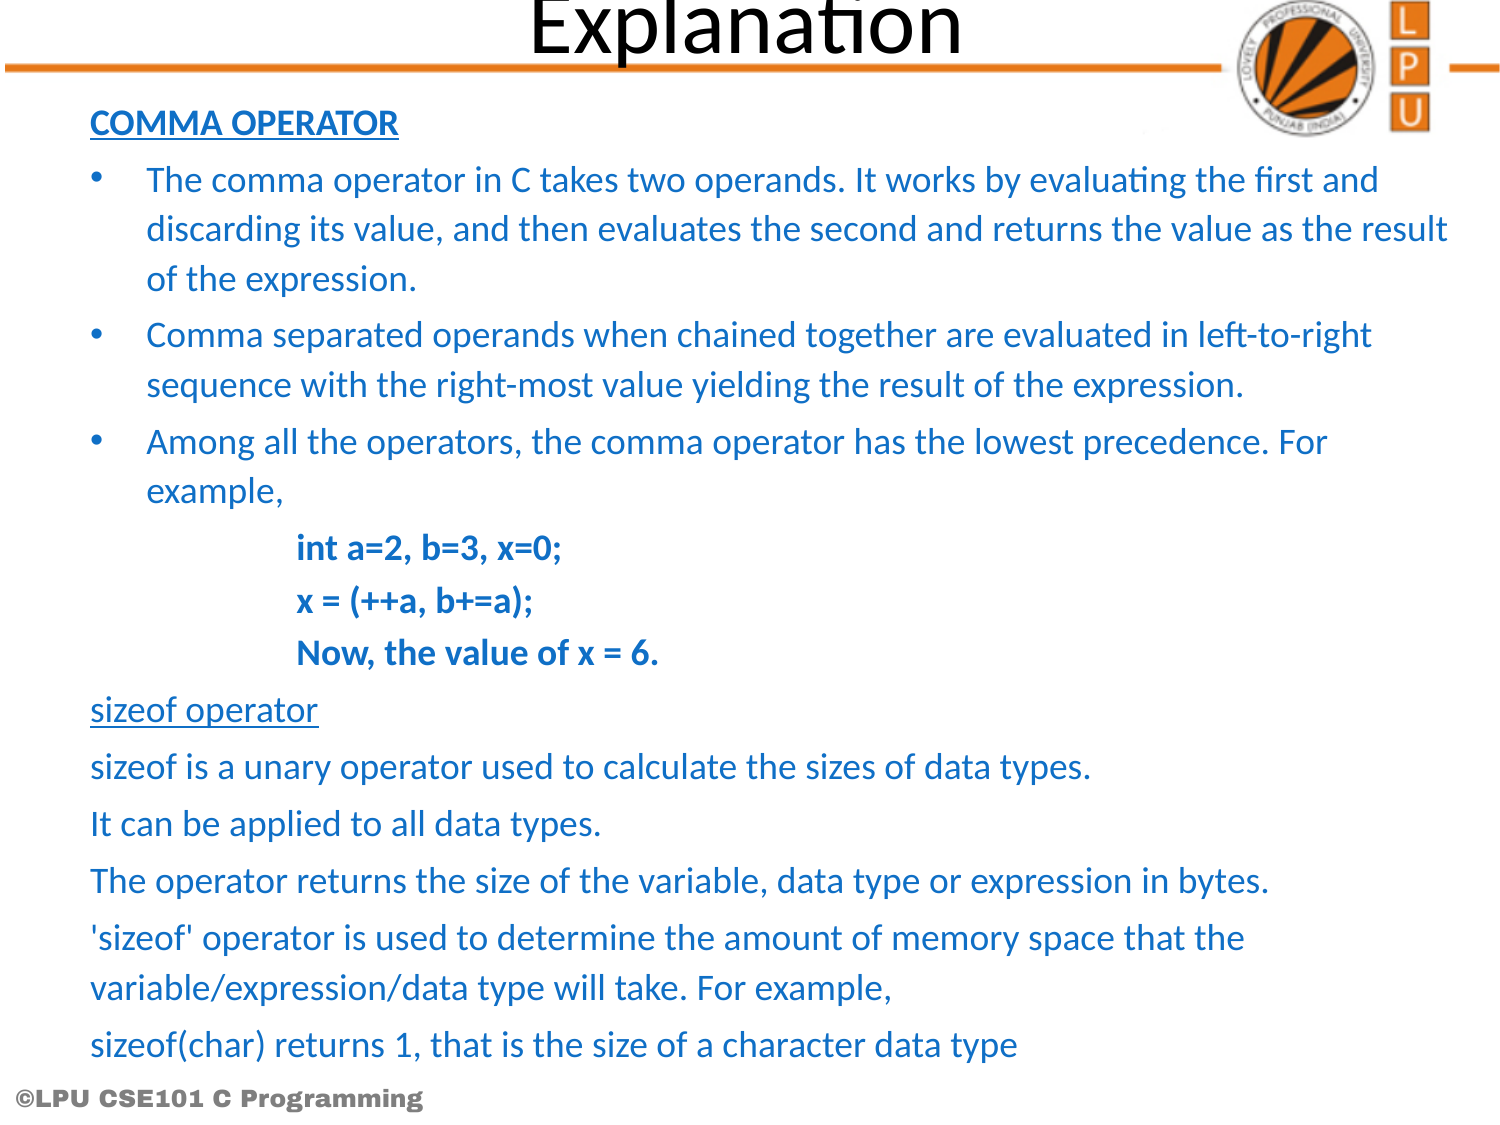

# Explanation
COMMA OPERATOR
The comma operator in C takes two operands. It works by evaluating the first and discarding its value, and then evaluates the second and returns the value as the result of the expression.
Comma separated operands when chained together are evaluated in left-to-right sequence with the right-most value yielding the result of the expression.
Among all the operators, the comma operator has the lowest precedence. For example,
		int a=2, b=3, x=0;
		x = (++a, b+=a);
		Now, the value of x = 6.
sizeof operator
sizeof is a unary operator used to calculate the sizes of data types.
It can be applied to all data types.
The operator returns the size of the variable, data type or expression in bytes.
'sizeof' operator is used to determine the amount of memory space that the variable/expression/data type will take. For example,
sizeof(char) returns 1, that is the size of a character data type